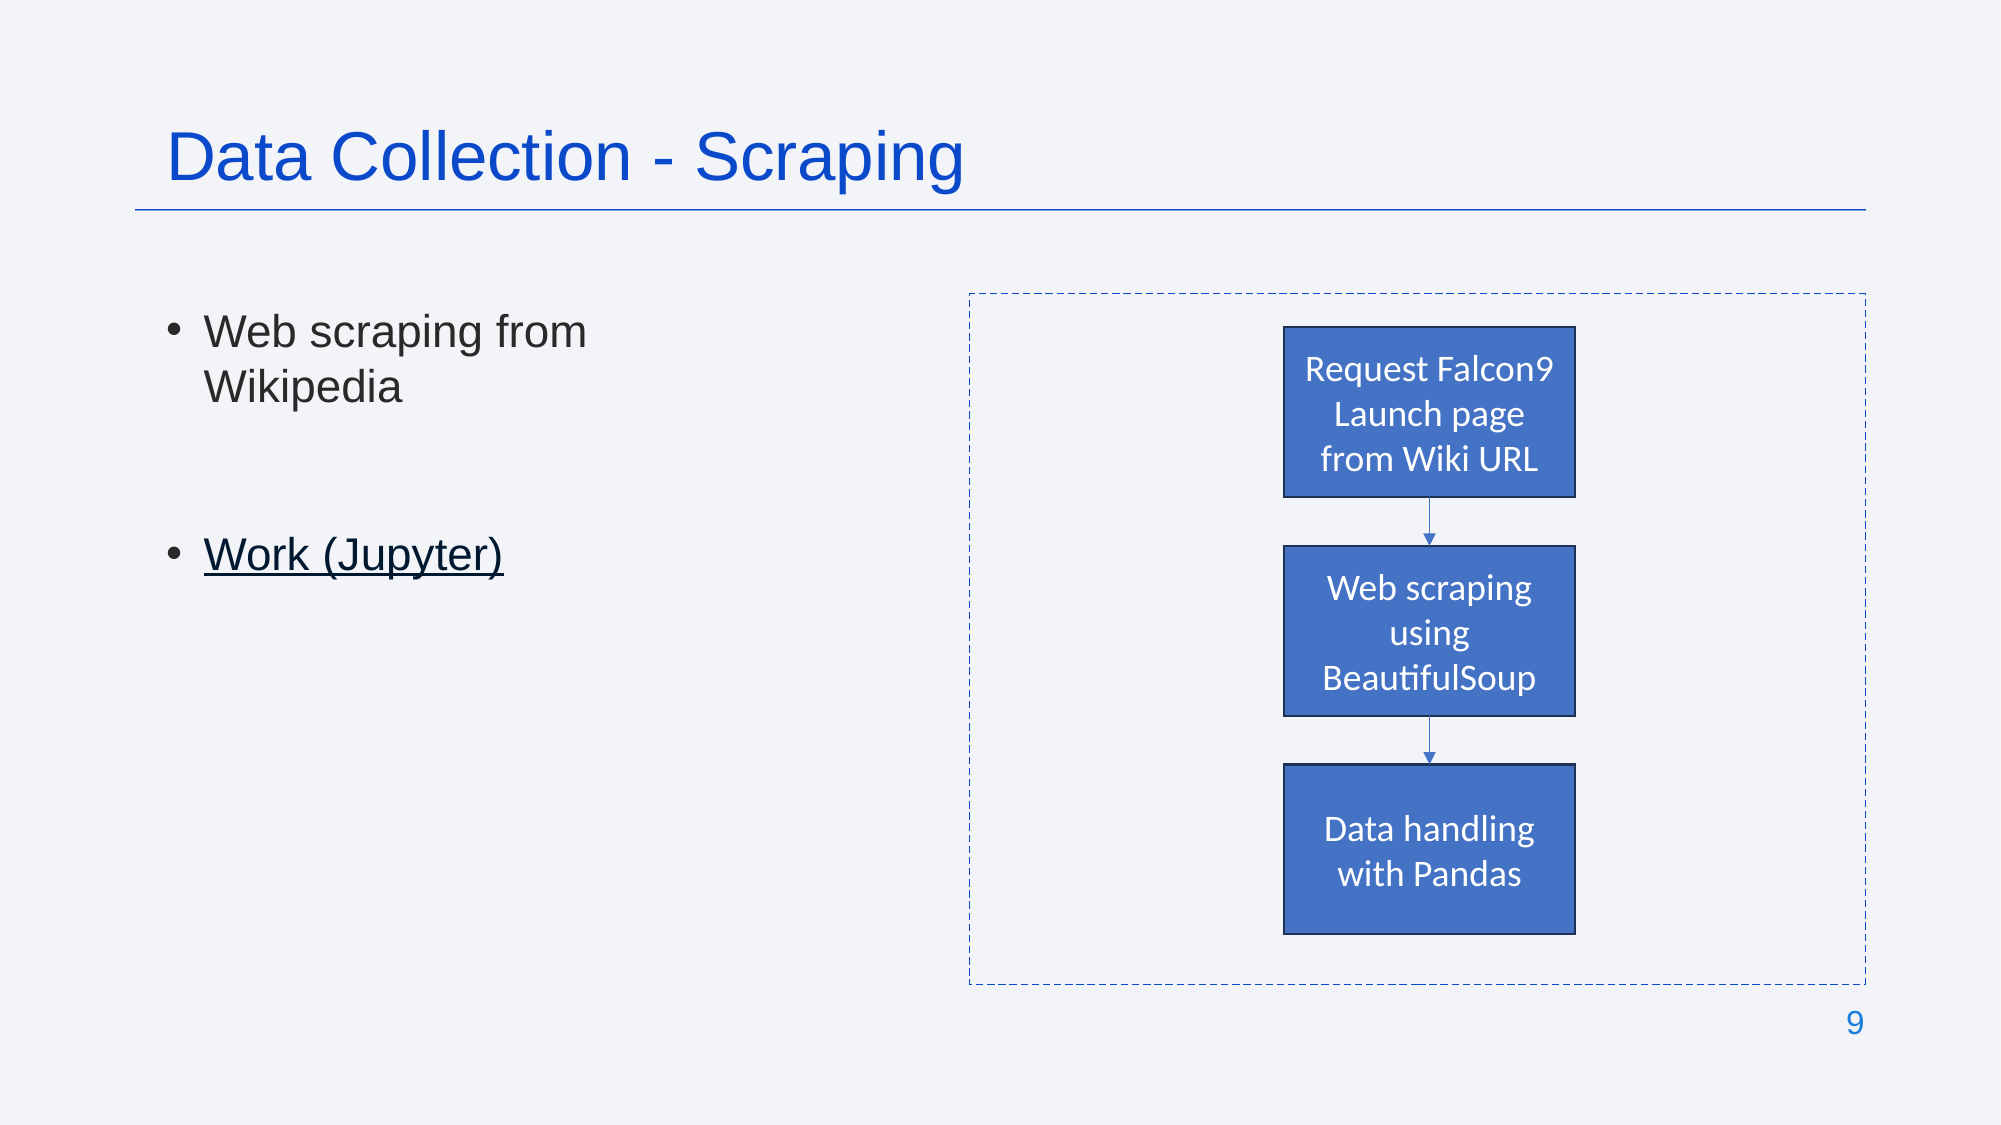

Data Collection - Scraping
Web scraping from Wikipedia

Work (Jupyter)

Request Falcon9 Launch page from Wiki URL
Web scraping using BeautifulSoup
Data handling with Pandas
9